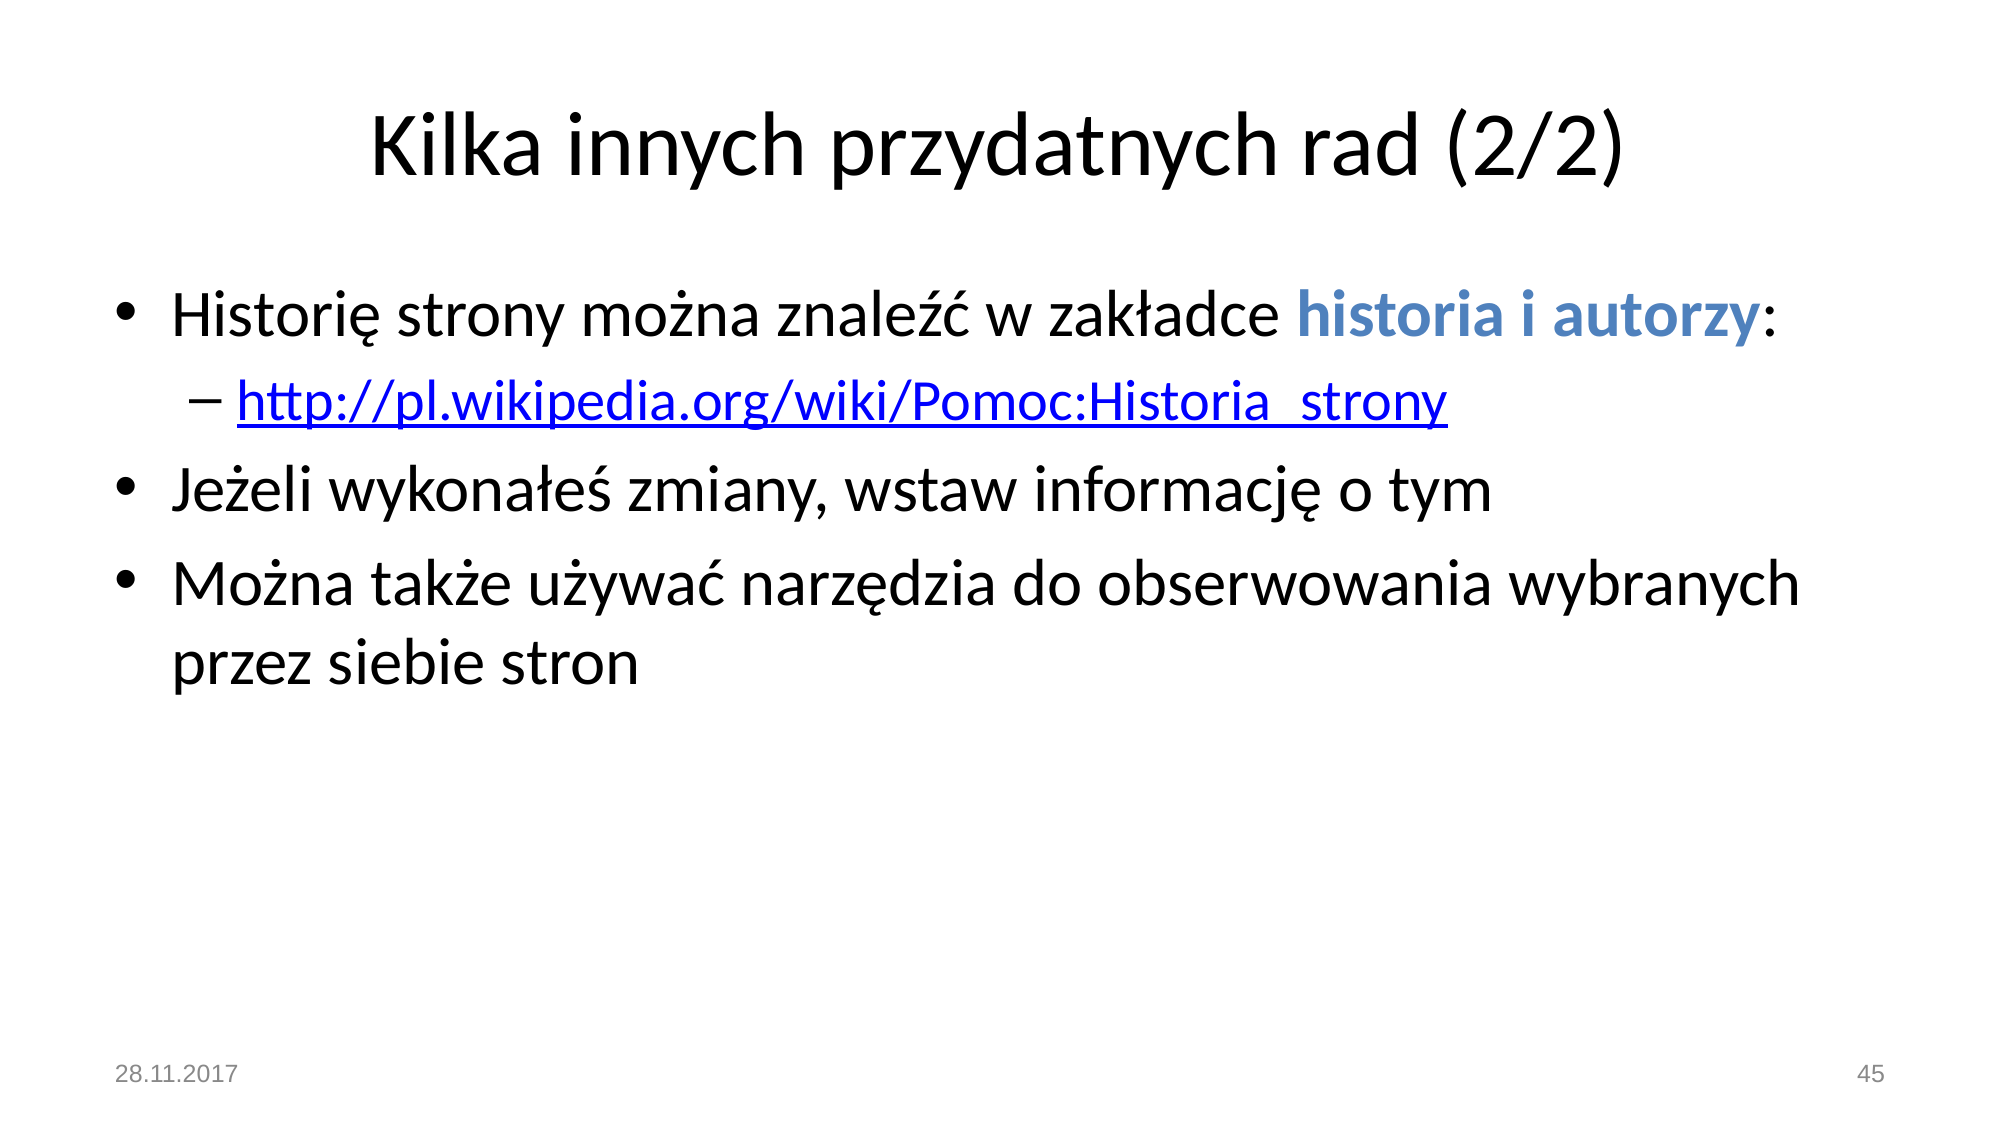

# Kilka innych przydatnych rad (2/2)
Historię strony można znaleźć w zakładce historia i autorzy:
http://pl.wikipedia.org/wiki/Pomoc:Historia_strony
Jeżeli wykonałeś zmiany, wstaw informację o tym
Można także używać narzędzia do obserwowania wybranych przez siebie stron
28.11.2017
45